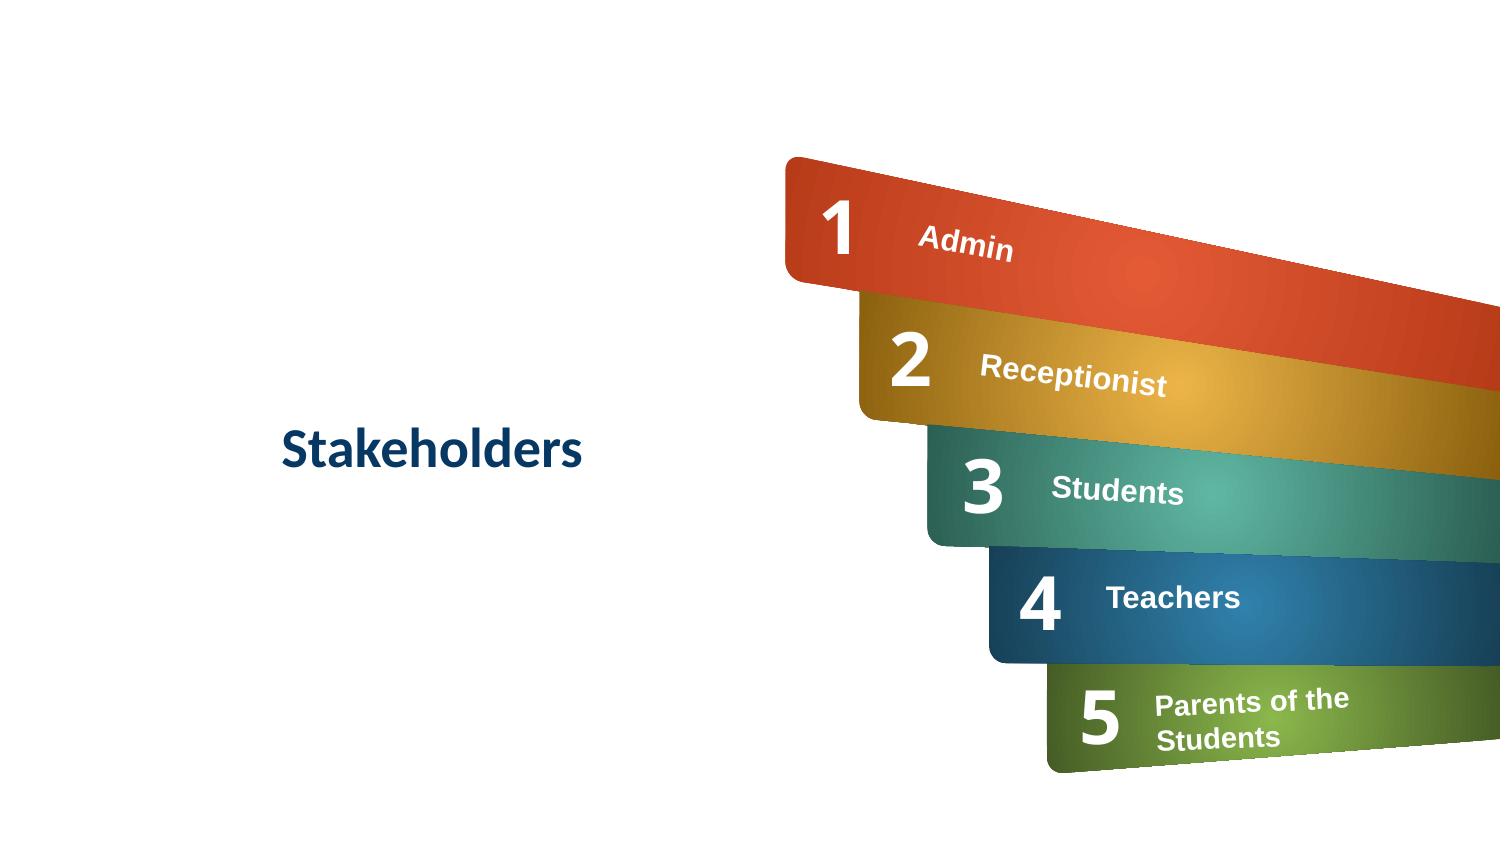

1
Admin

2
Receptionist
# Stakeholders

3
Students

4
Teachers

5
Parents of the Students